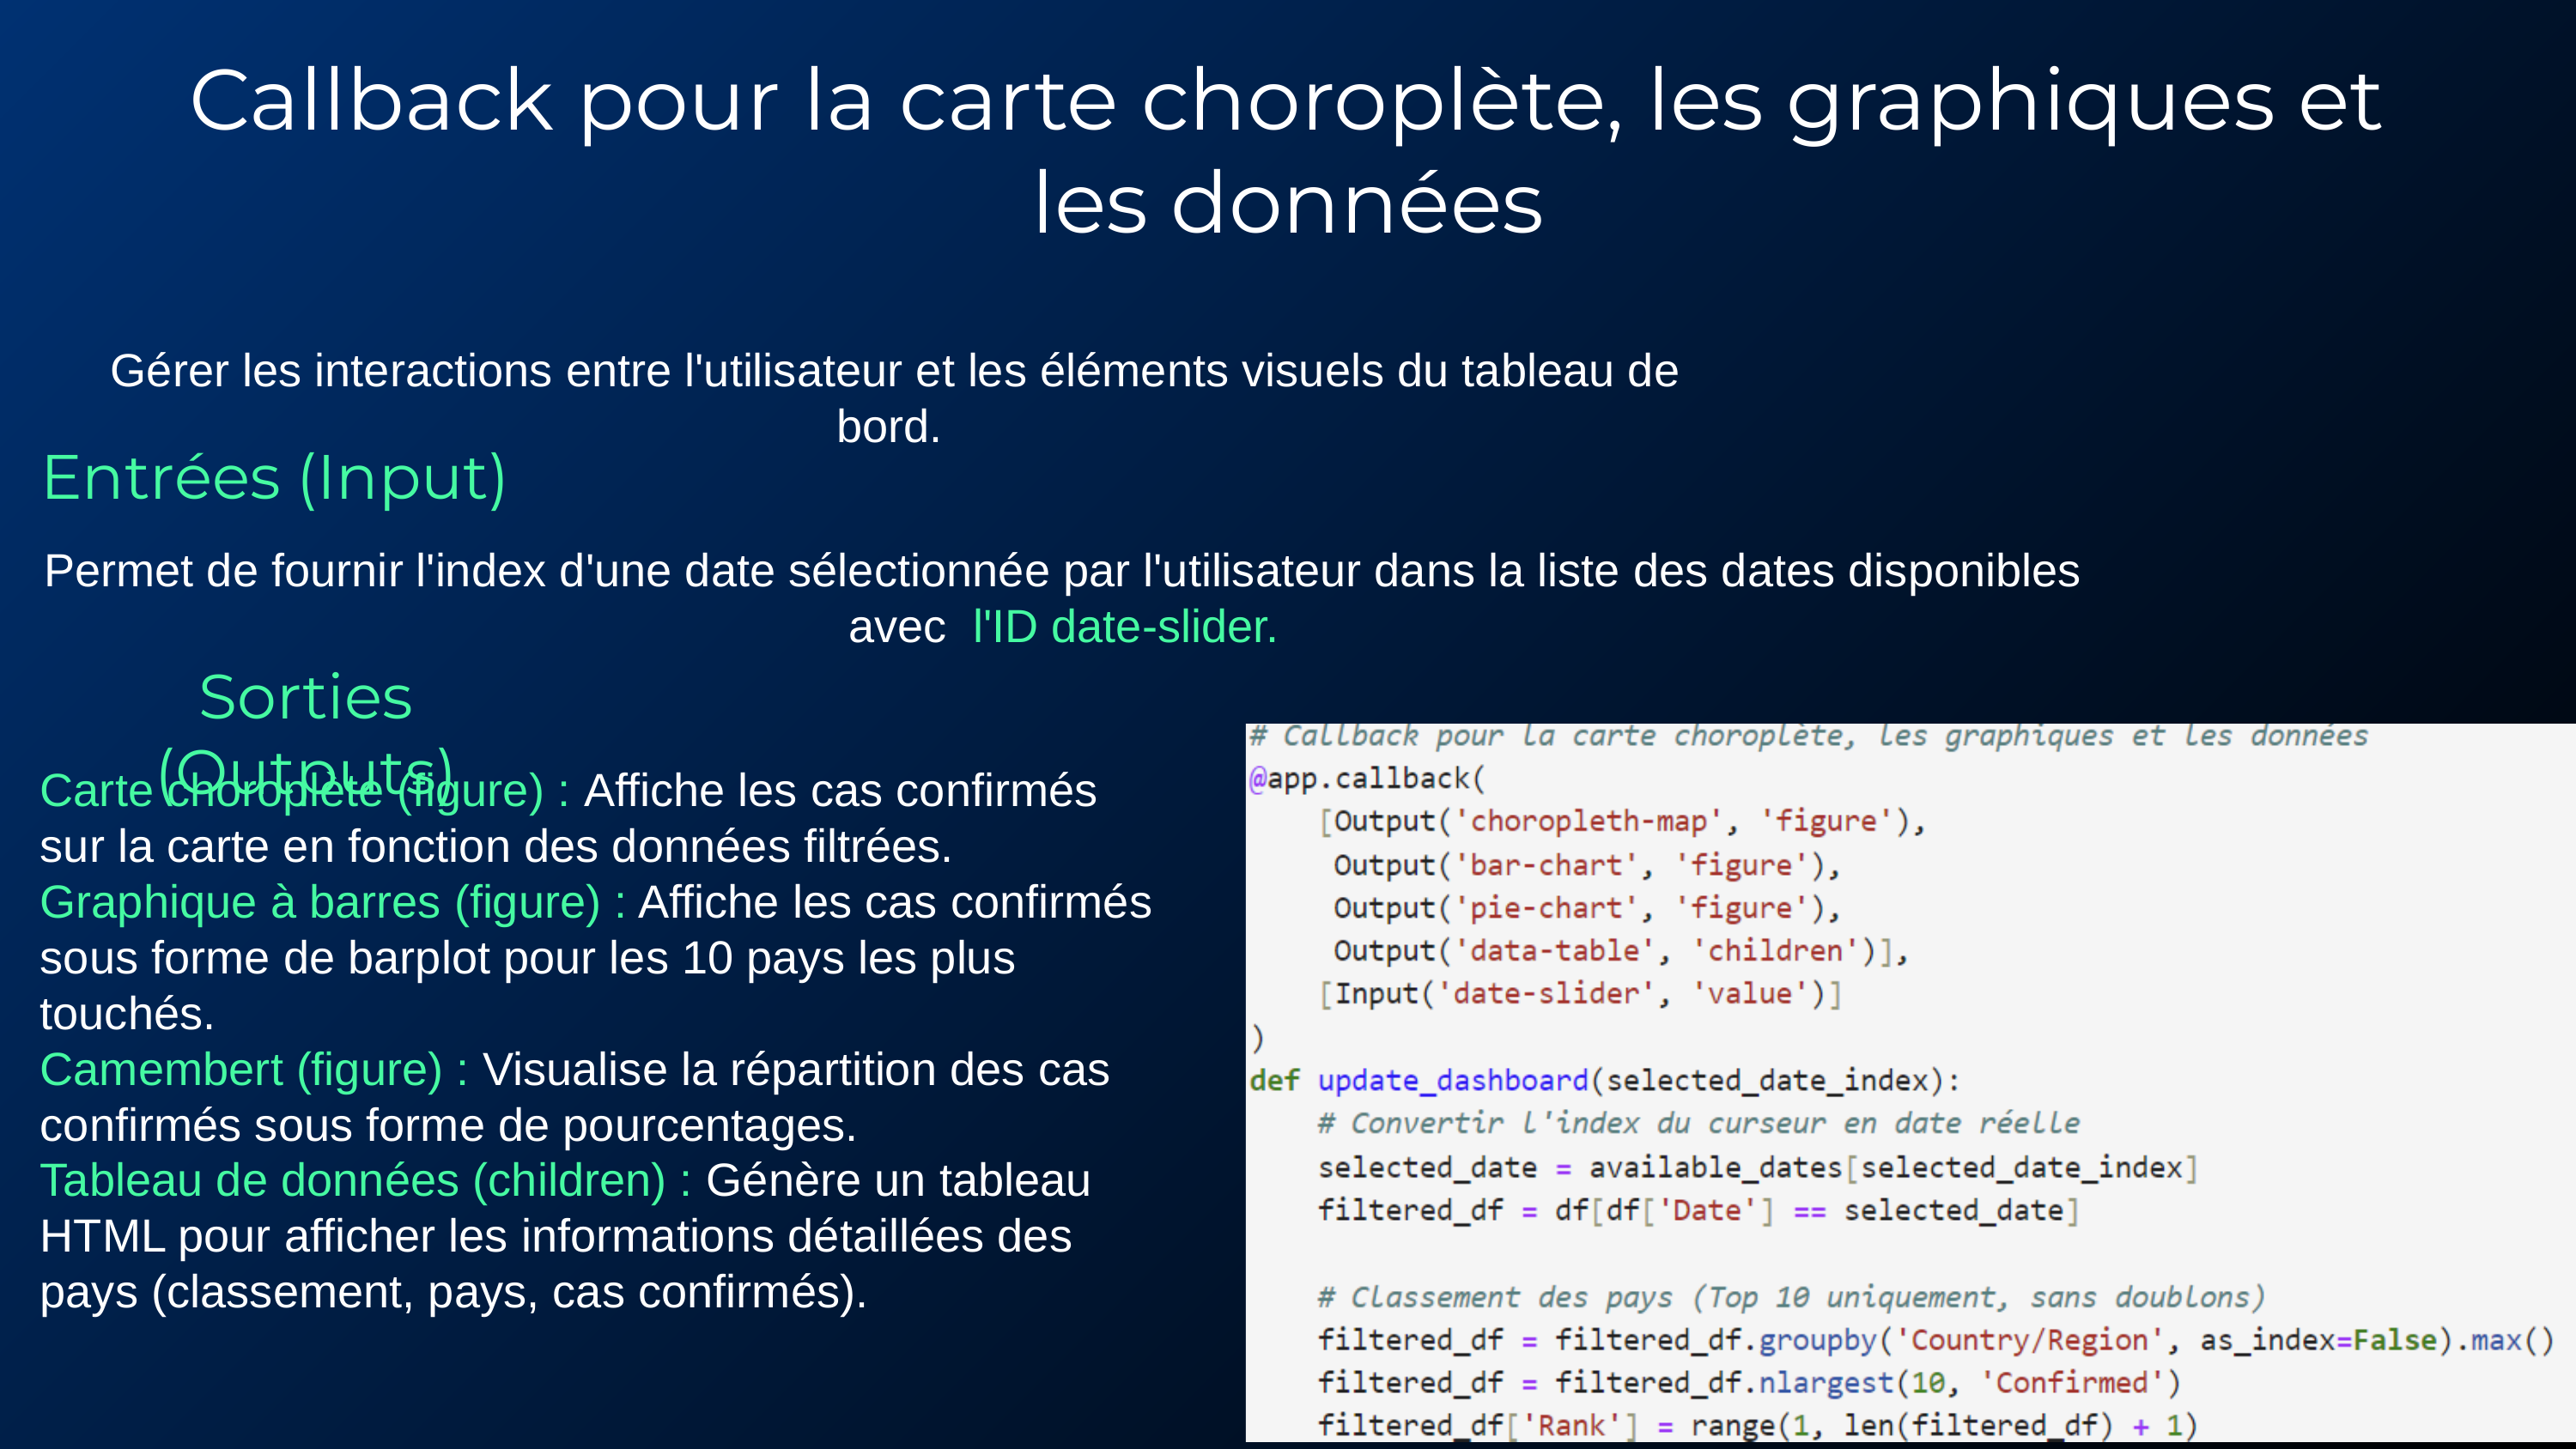

Callback pour la carte choroplète, les graphiques et les données
 Gérer les interactions entre l'utilisateur et les éléments visuels du tableau de bord.
Entrées (Input)
Permet de fournir l'index d'une date sélectionnée par l'utilisateur dans la liste des dates disponibles avec  l'ID date-slider.
Sorties (Outputs)

Carte choroplète (figure) : Affiche les cas confirmés sur la carte en fonction des données filtrées.
Graphique à barres (figure) : Affiche les cas confirmés sous forme de barplot pour les 10 pays les plus touchés.
Camembert (figure) : Visualise la répartition des cas confirmés sous forme de pourcentages.
Tableau de données (children) : Génère un tableau HTML pour afficher les informations détaillées des pays (classement, pays, cas confirmés).